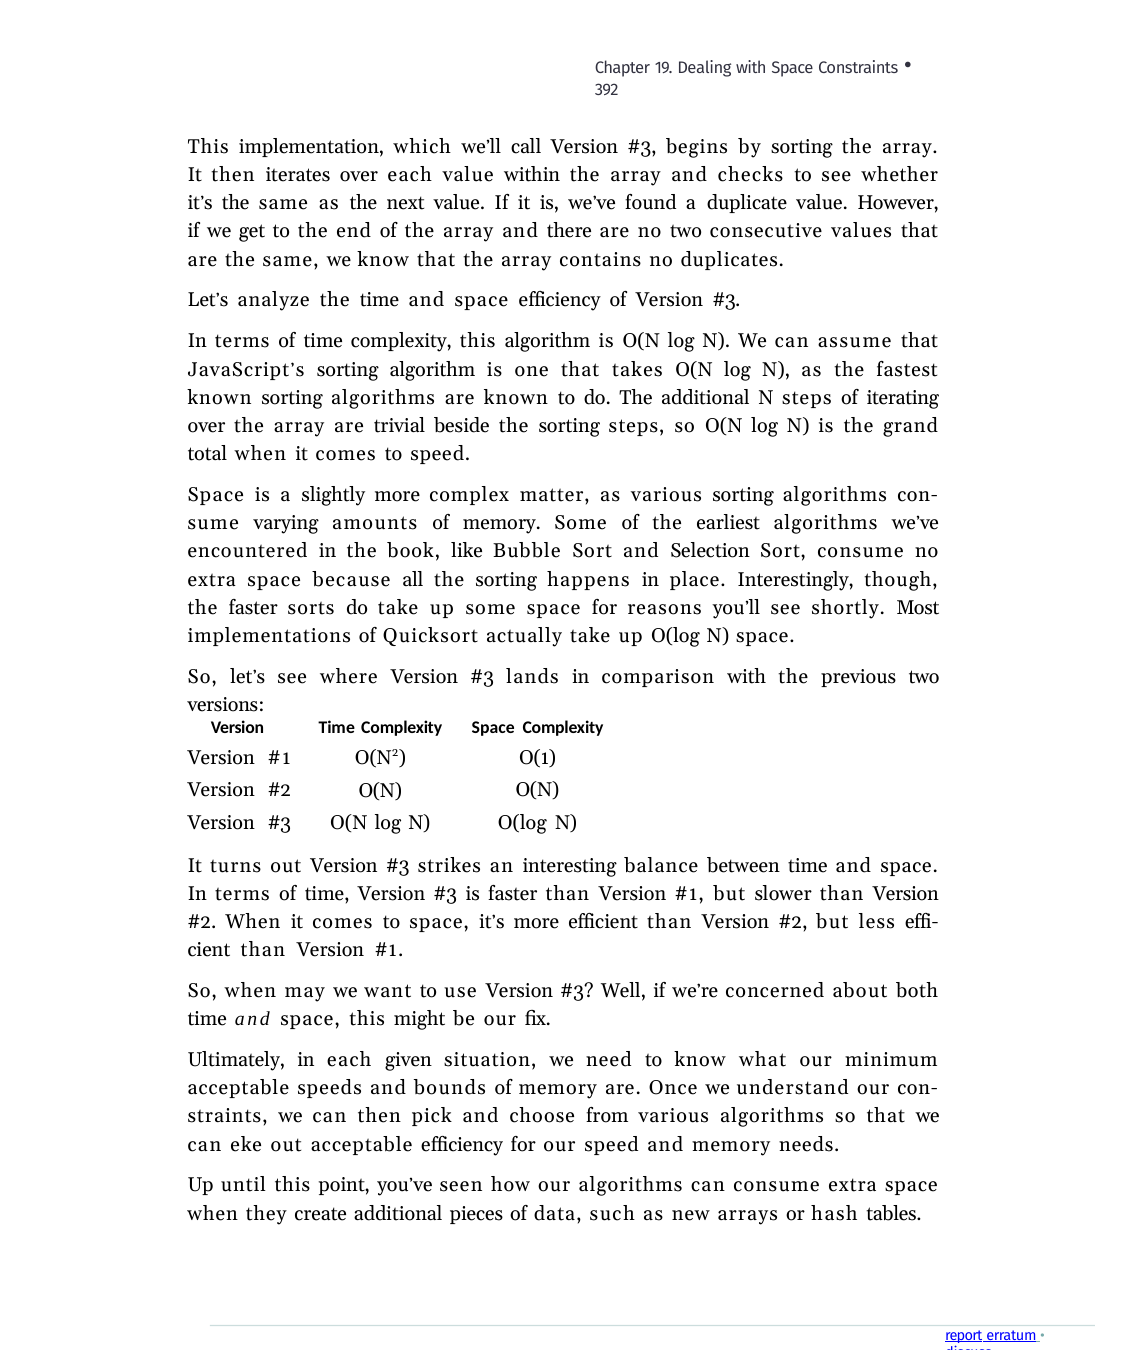

Chapter 19. Dealing with Space Constraints • 392

This implementation, which we’ll call Version #3, begins by sorting the array. It then iterates over each value within the array and checks to see whether it’s the same as the next value. If it is, we’ve found a duplicate value. However, if we get to the end of the array and there are no two consecutive values that are the same, we know that the array contains no duplicates.
Let’s analyze the time and space efficiency of Version #3.
In terms of time complexity, this algorithm is O(N log N). We can assume that JavaScript’s sorting algorithm is one that takes O(N log N), as the fastest known sorting algorithms are known to do. The additional N steps of iterating over the array are trivial beside the sorting steps, so O(N log N) is the grand total when it comes to speed.
Space is a slightly more complex matter, as various sorting algorithms con- sume varying amounts of memory. Some of the earliest algorithms we’ve encountered in the book, like Bubble Sort and Selection Sort, consume no extra space because all the sorting happens in place. Interestingly, though, the faster sorts do take up some space for reasons you’ll see shortly. Most implementations of Quicksort actually take up O(log N) space.
So, let’s see where Version #3 lands in comparison with the previous two versions:
Version
Version #1
Version #2
Version #3
Time Complexity
O(N2)
O(N)
O(N log N)
Space Complexity
O(1)
O(N)
O(log N)
It turns out Version #3 strikes an interesting balance between time and space. In terms of time, Version #3 is faster than Version #1, but slower than Version #2. When it comes to space, it’s more efficient than Version #2, but less effi- cient than Version #1.
So, when may we want to use Version #3? Well, if we’re concerned about both time and space, this might be our fix.
Ultimately, in each given situation, we need to know what our minimum acceptable speeds and bounds of memory are. Once we understand our con- straints, we can then pick and choose from various algorithms so that we can eke out acceptable efficiency for our speed and memory needs.
Up until this point, you’ve seen how our algorithms can consume extra space when they create additional pieces of data, such as new arrays or hash tables.
report erratum • discuss